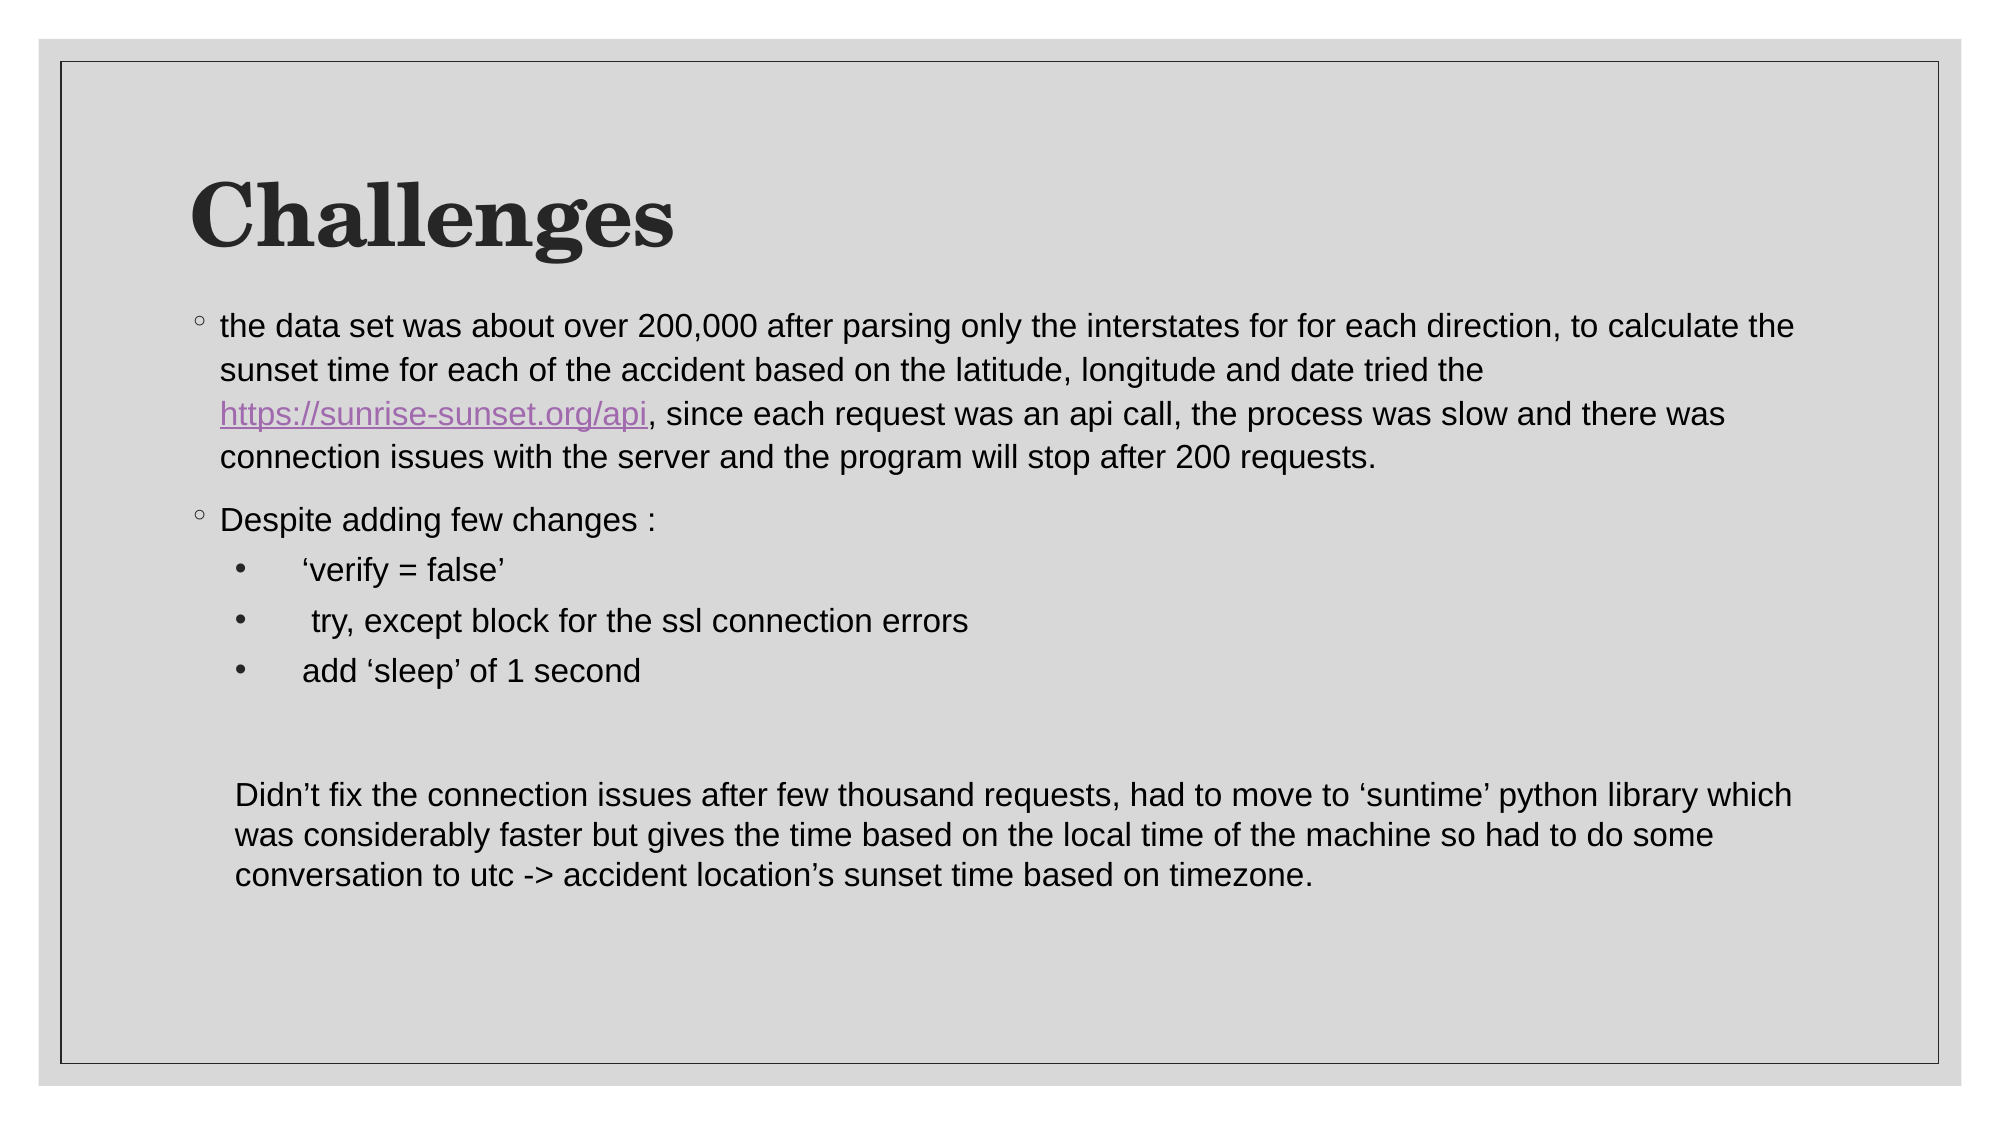

# Challenges
the data set was about over 200,000 after parsing only the interstates for for each direction, to calculate the sunset time for each of the accident based on the latitude, longitude and date tried the https://sunrise-sunset.org/api, since each request was an api call, the process was slow and there was connection issues with the server and the program will stop after 200 requests.
Despite adding few changes :
    ‘verify = false’
     try, except block for the ssl connection errors
    add ‘sleep’ of 1 second

Didn’t fix the connection issues after few thousand requests, had to move to ‘suntime’ python library which was considerably faster but gives the time based on the local time of the machine so had to do some conversation to utc -> accident location’s sunset time based on timezone.